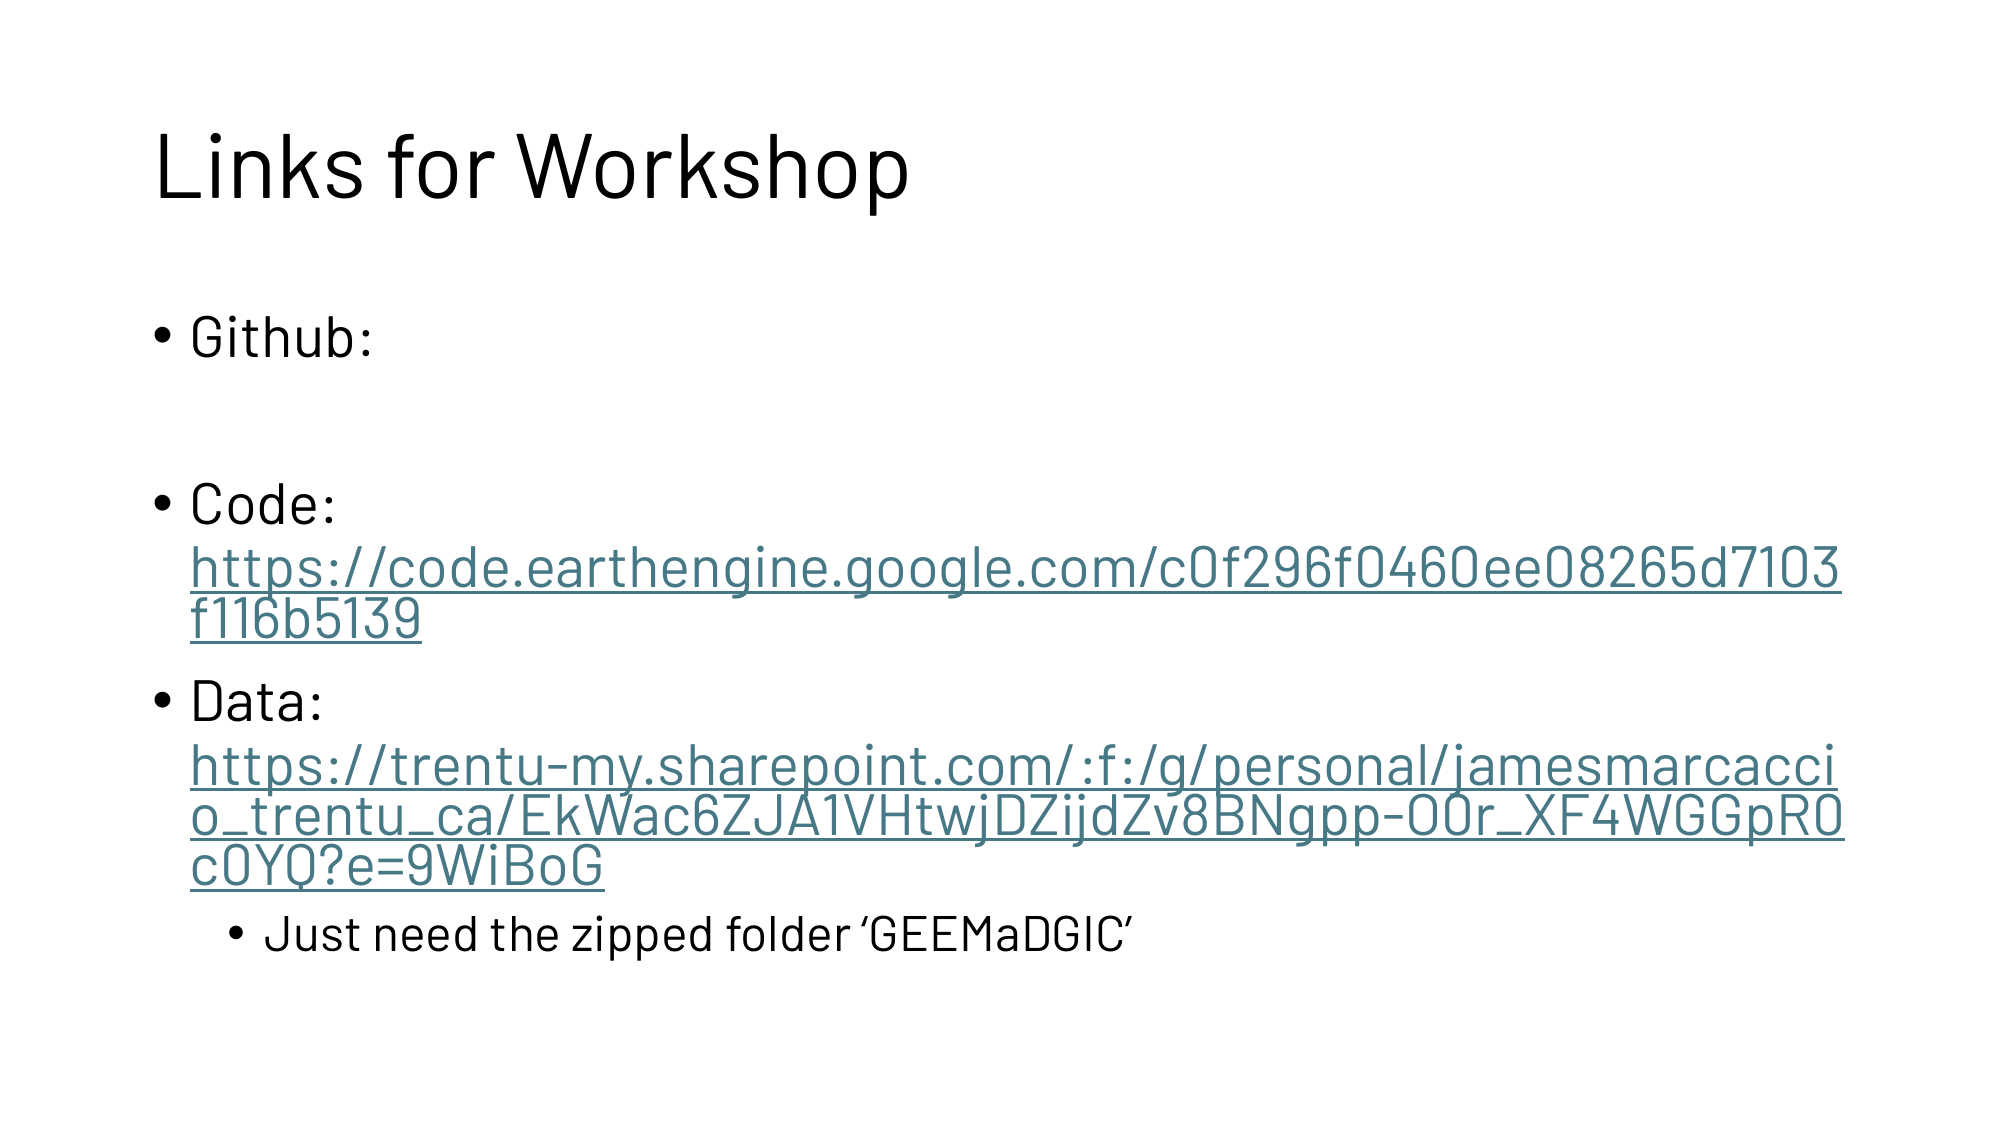

# Links for Workshop
Github:

Code: https://code.earthengine.google.com/c0f296f0460ee08265d7103f116b5139
Data: https://trentu-my.sharepoint.com/:f:/g/personal/jamesmarcaccio_trentu_ca/EkWac6ZJA1VHtwjDZijdZv8BNgpp-O0r_XF4WGGpR0c0YQ?e=9WiBoG
Just need the zipped folder ‘GEEMaDGIC’